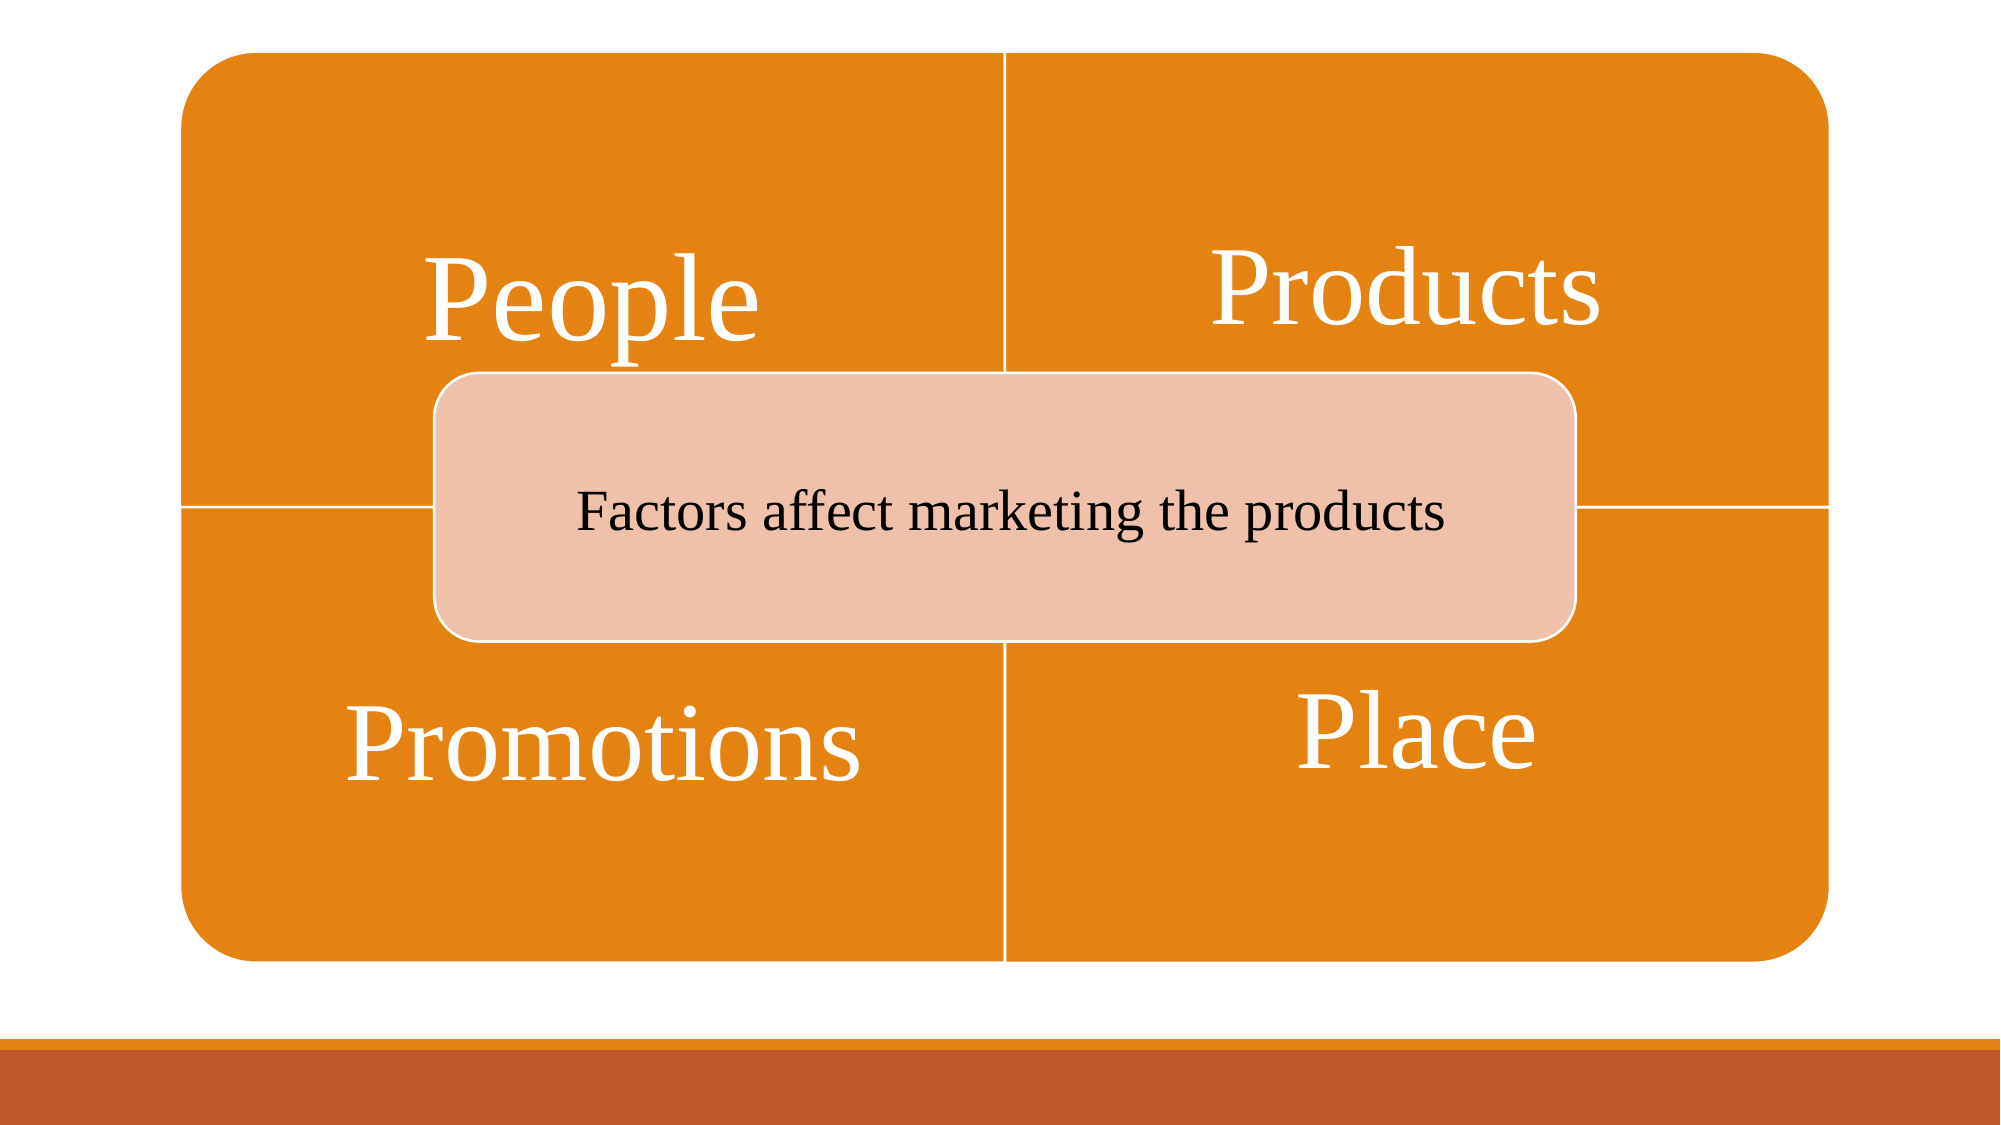

People
Products
Promotions
Place
Factors affect marketing the products